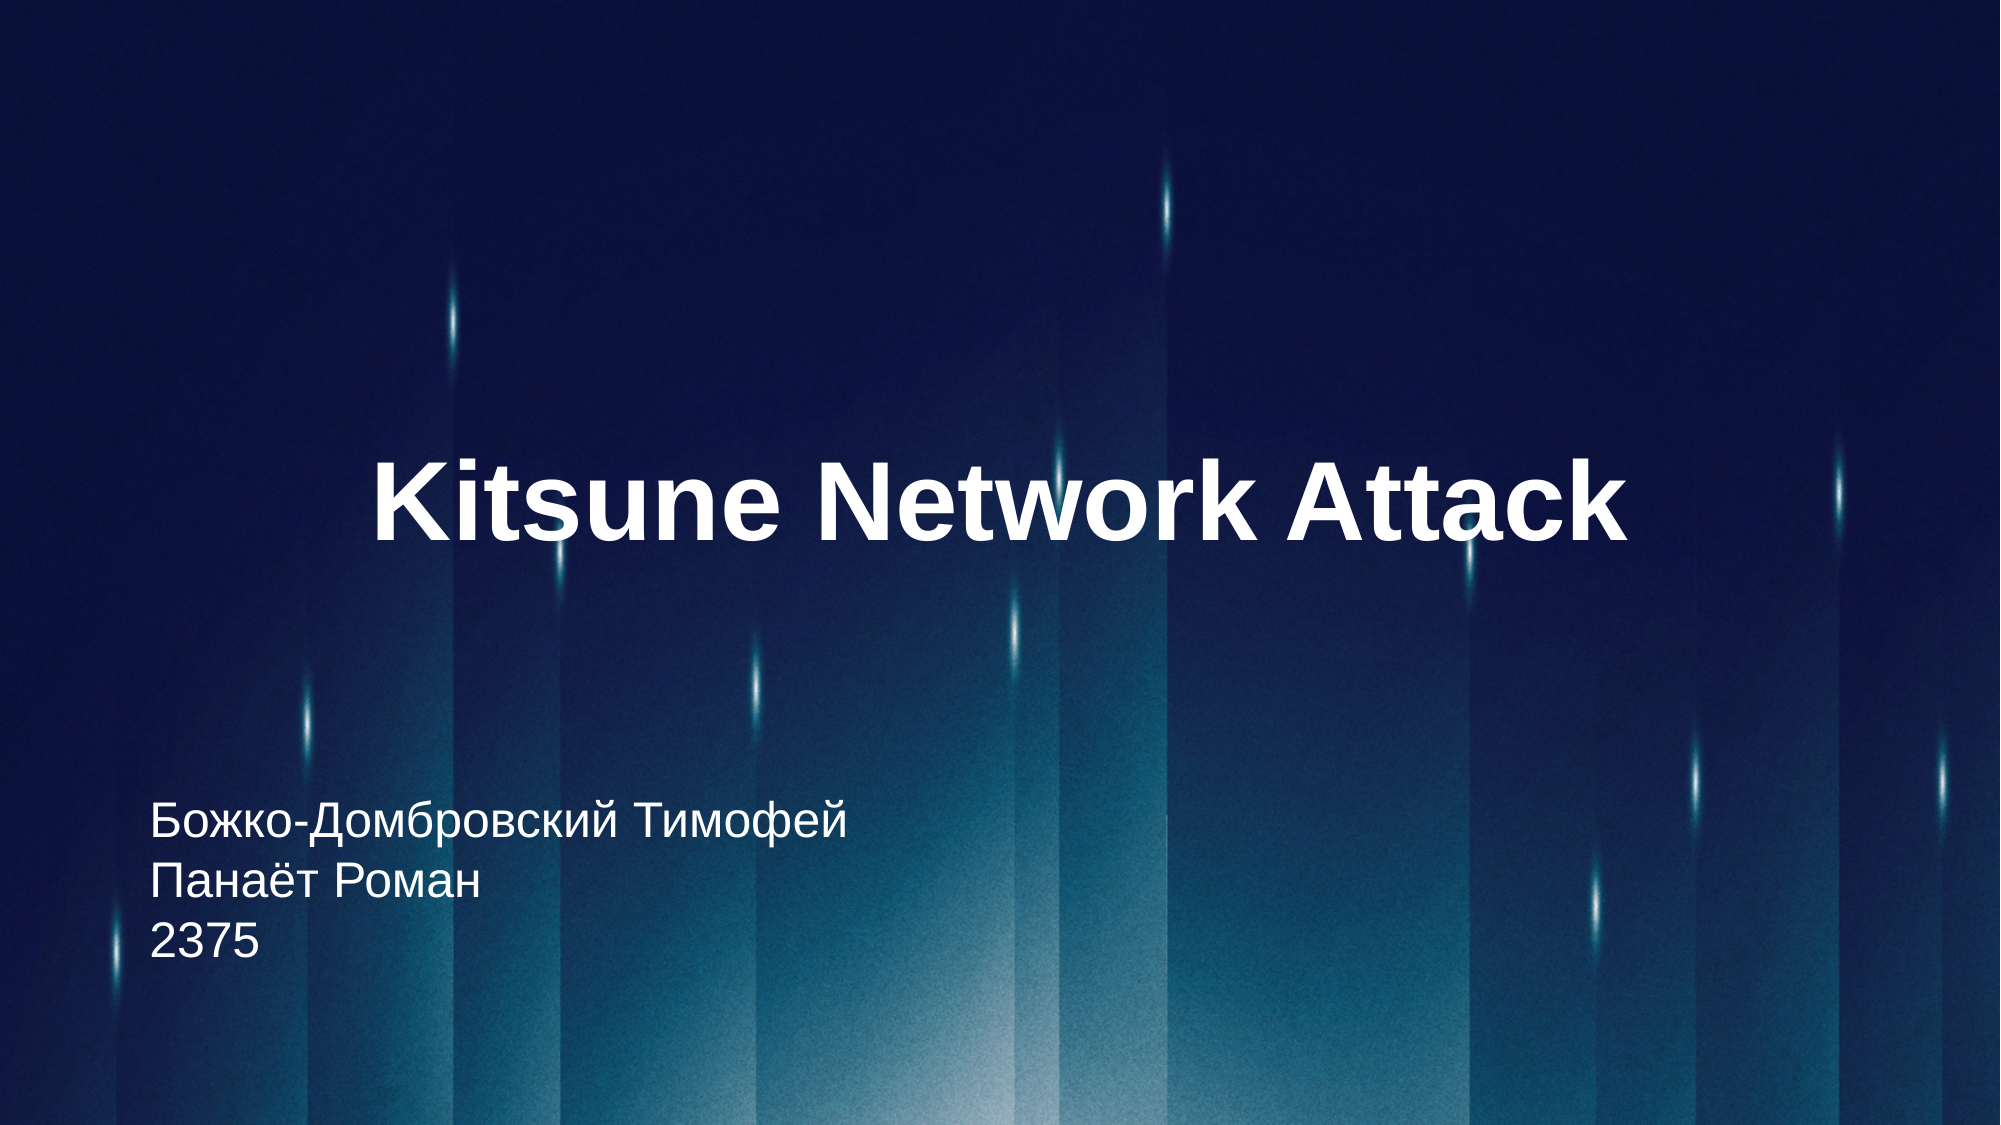

Kitsune Network Attack
Божко-Домбровский Тимофей
Панаёт Роман
2375